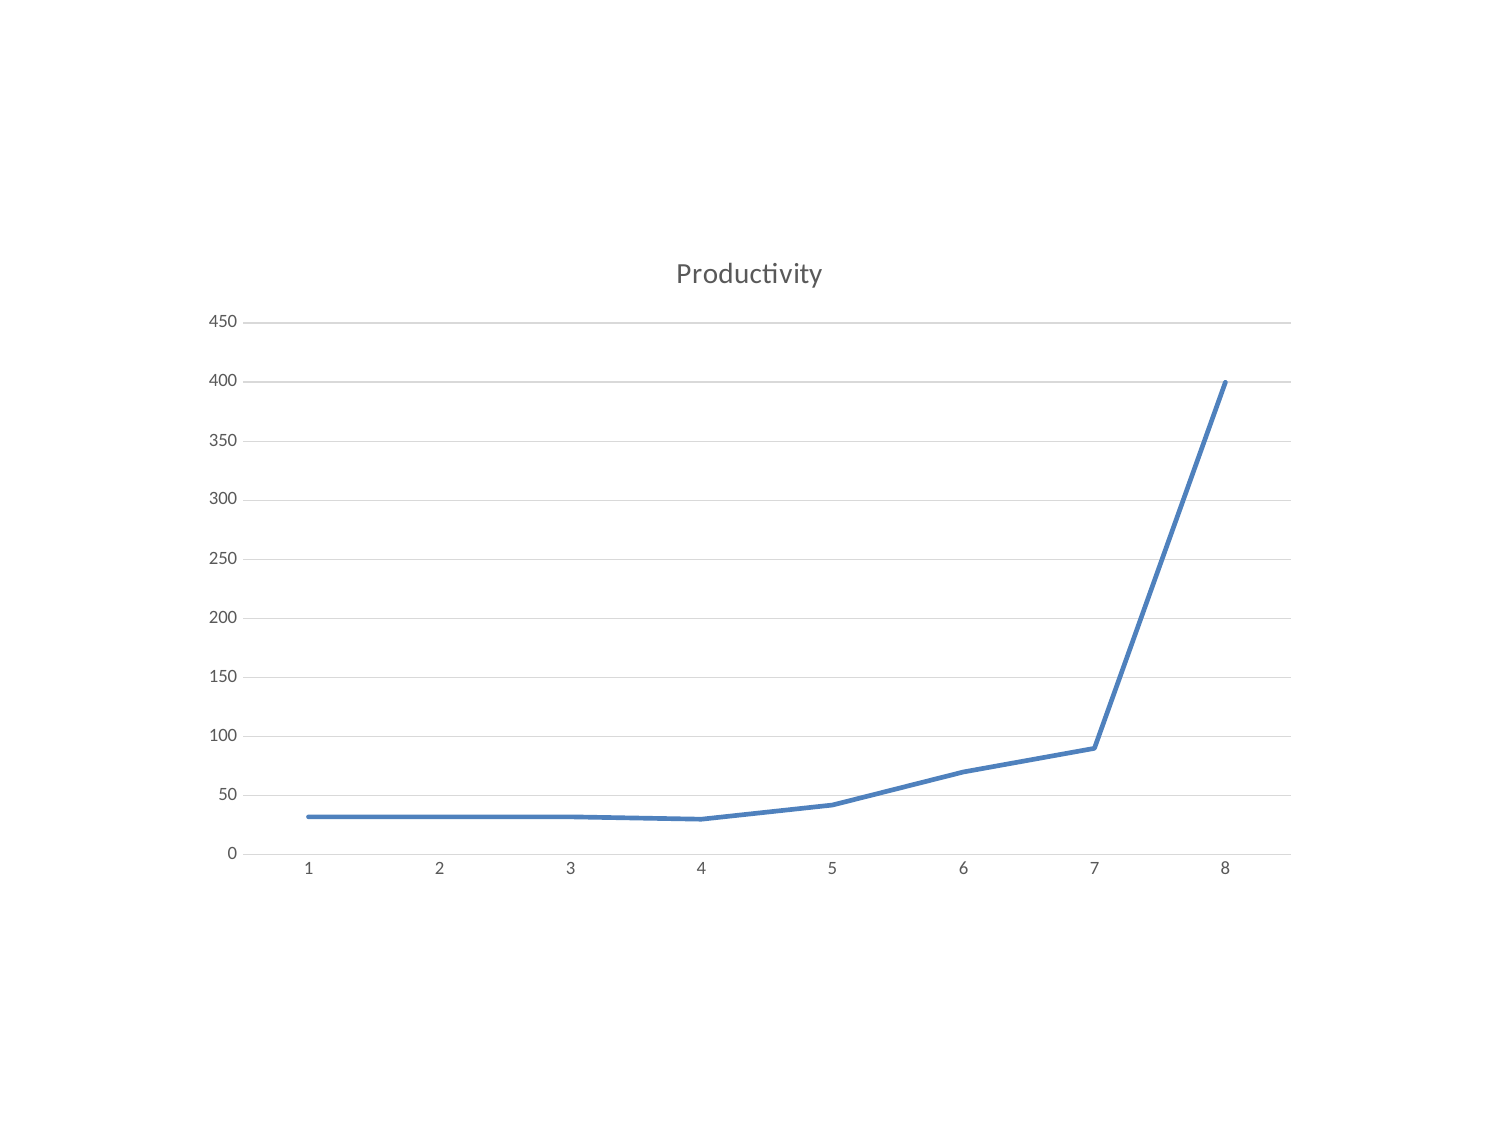

### Chart: Productivity

| Category |  |
|---|---|